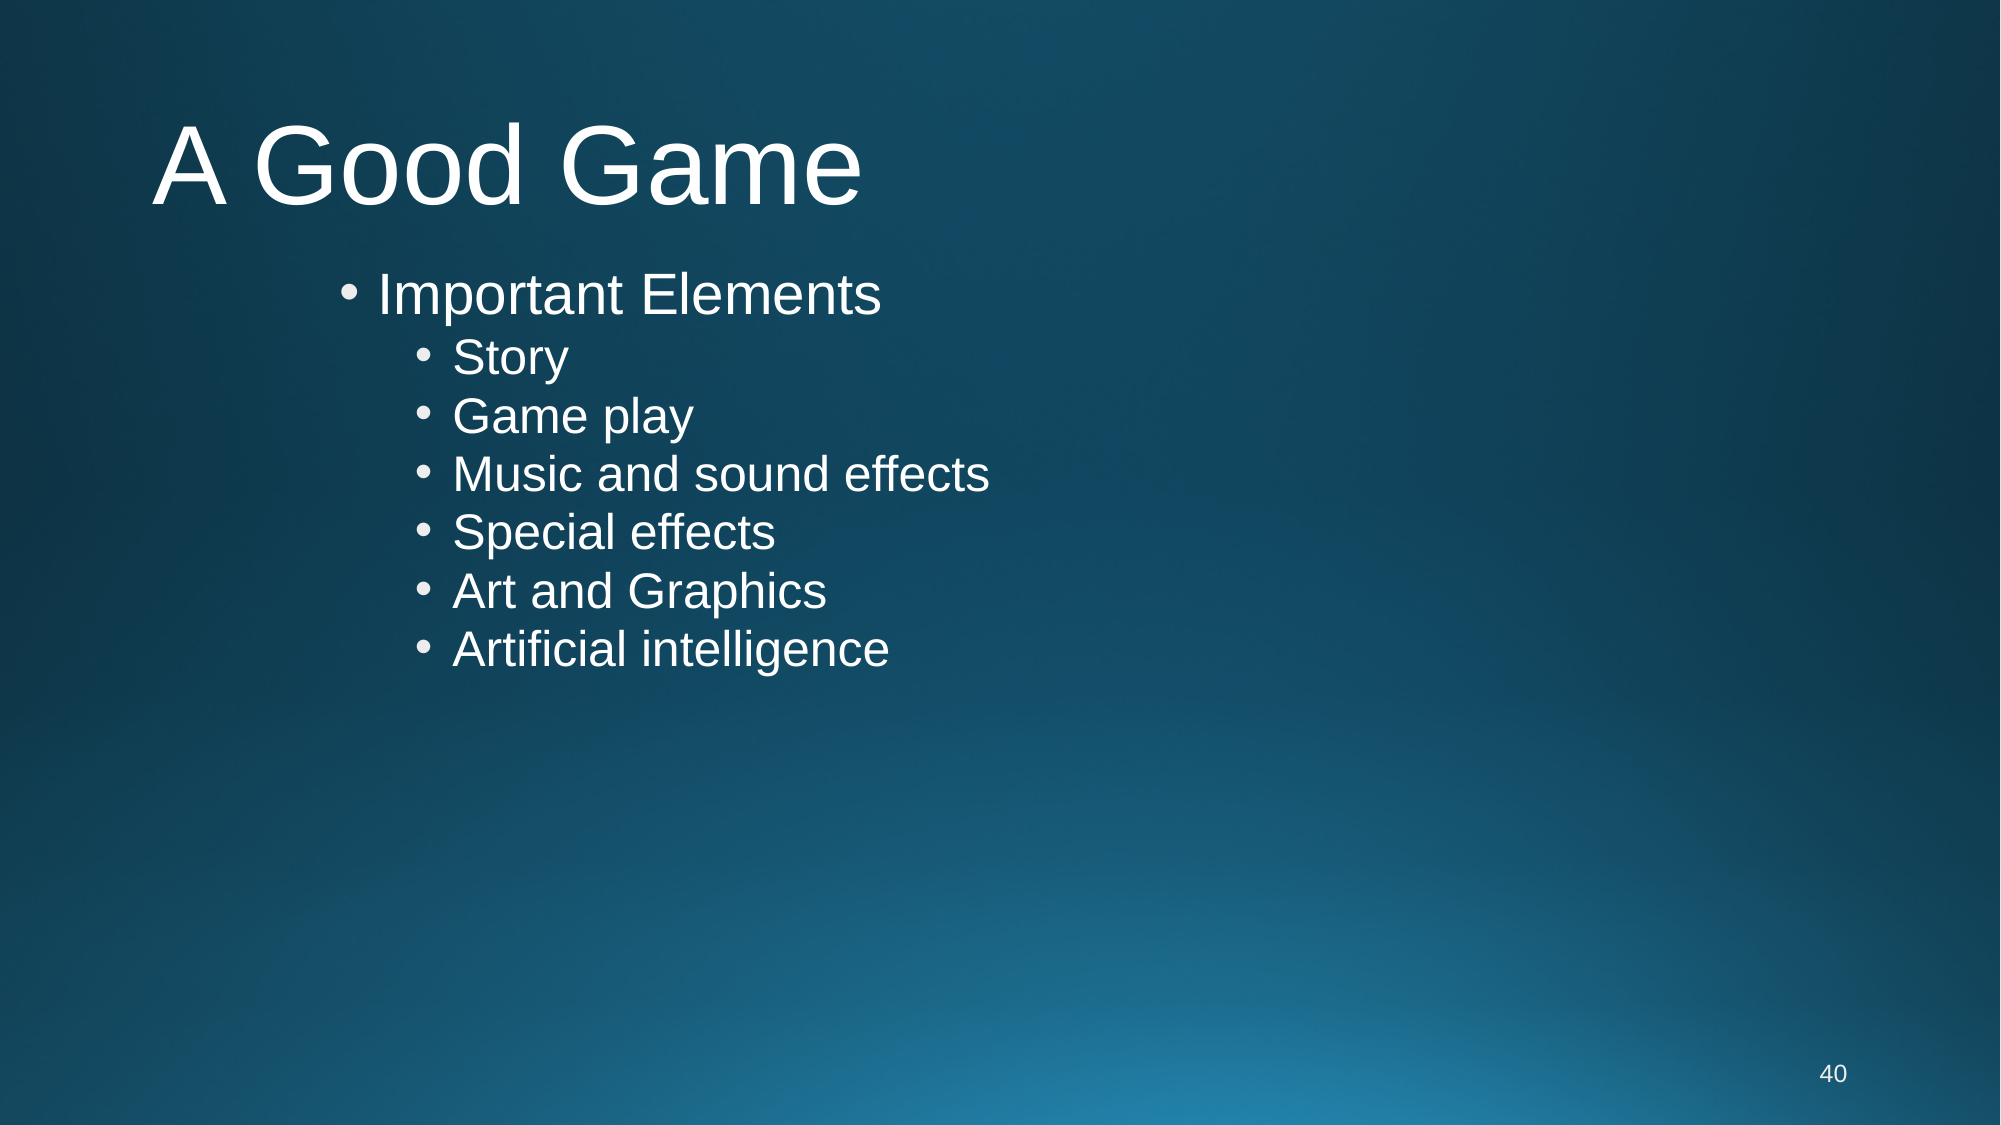

A Good Game
Important Elements
Story
Game play
Music and sound effects
Special effects
Art and Graphics
Artificial intelligence
40